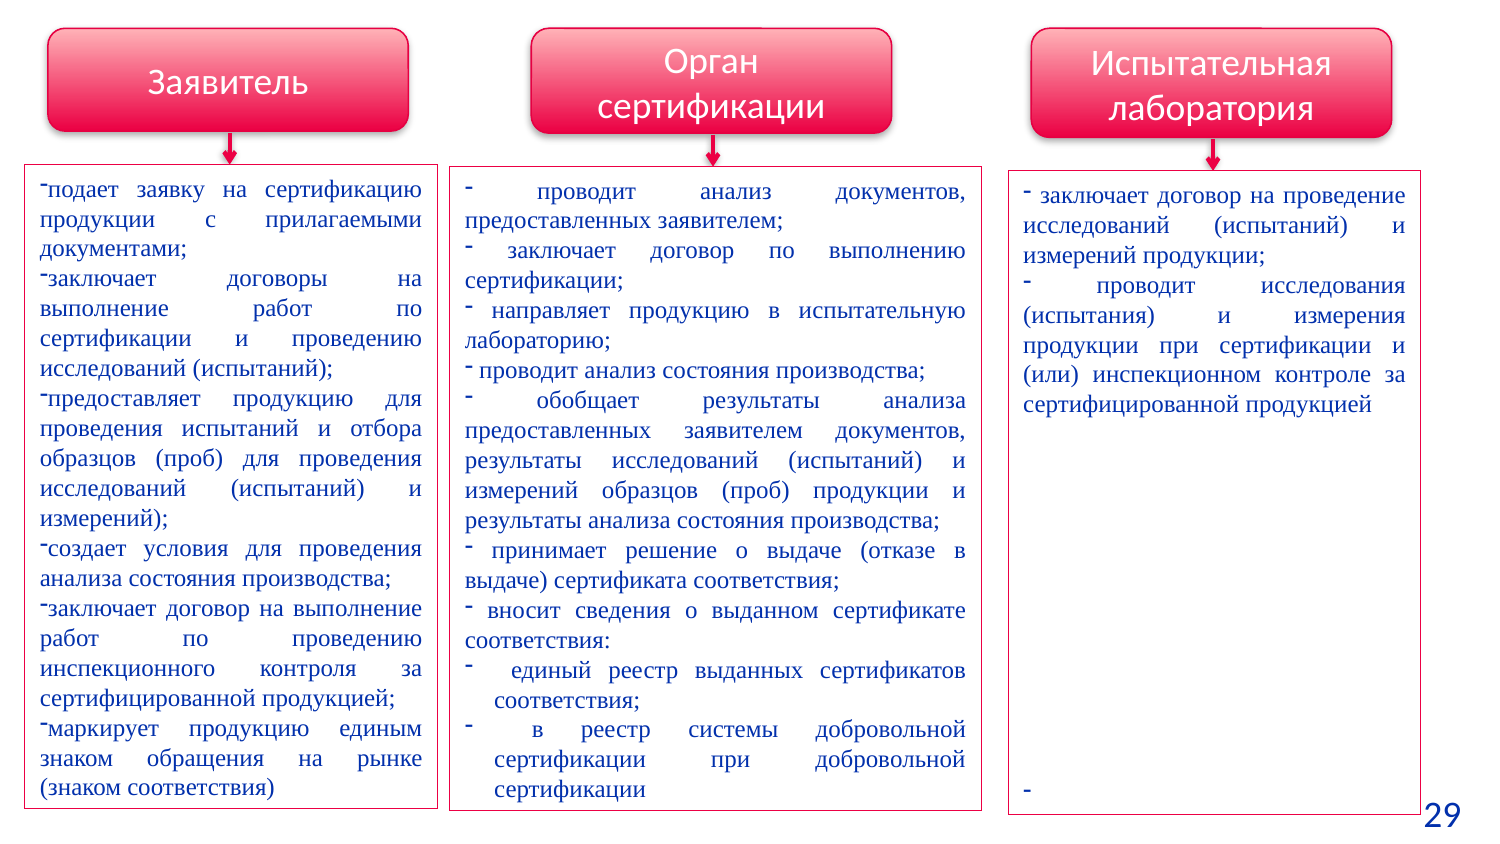

Орган сертификации
Заявитель
Испытательная лаборатория
подает заявку на сертификацию продукции с прилагаемыми документами;
заключает договоры на выполнение работ по сертификации и проведению исследований (испытаний);
предоставляет продукцию для проведения испытаний и отбора образцов (проб) для проведения исследований (испытаний) и измерений);
создает условия для проведения анализа состояния производства;
заключает договор на выполнение работ по проведению инспекционного контроля за сертифицированной продукцией;
маркирует продукцию единым знаком обращения на рынке (знаком соответствия)
 проводит анализ документов, предоставленных заявителем;
 заключает договор по выполнению сертификации;
 направляет продукцию в испытательную лабораторию;
 проводит анализ состояния производства;
 обобщает результаты анализа предоставленных заявителем документов, результаты исследований (испытаний) и измерений образцов (проб) продукции и результаты анализа состояния производства;
 принимает решение о выдаче (отказе в выдаче) сертификата соответствия;
 вносит сведения о выданном сертификате соответствия:
 единый реестр выданных сертификатов соответствия;
 в реестр системы добровольной сертификации при добровольной сертификации
 заключает договор на проведение исследований (испытаний) и измерений продукции;
 проводит исследования (испытания) и измерения продукции при сертификации и (или) инспекционном контроле за сертифицированной продукцией

29